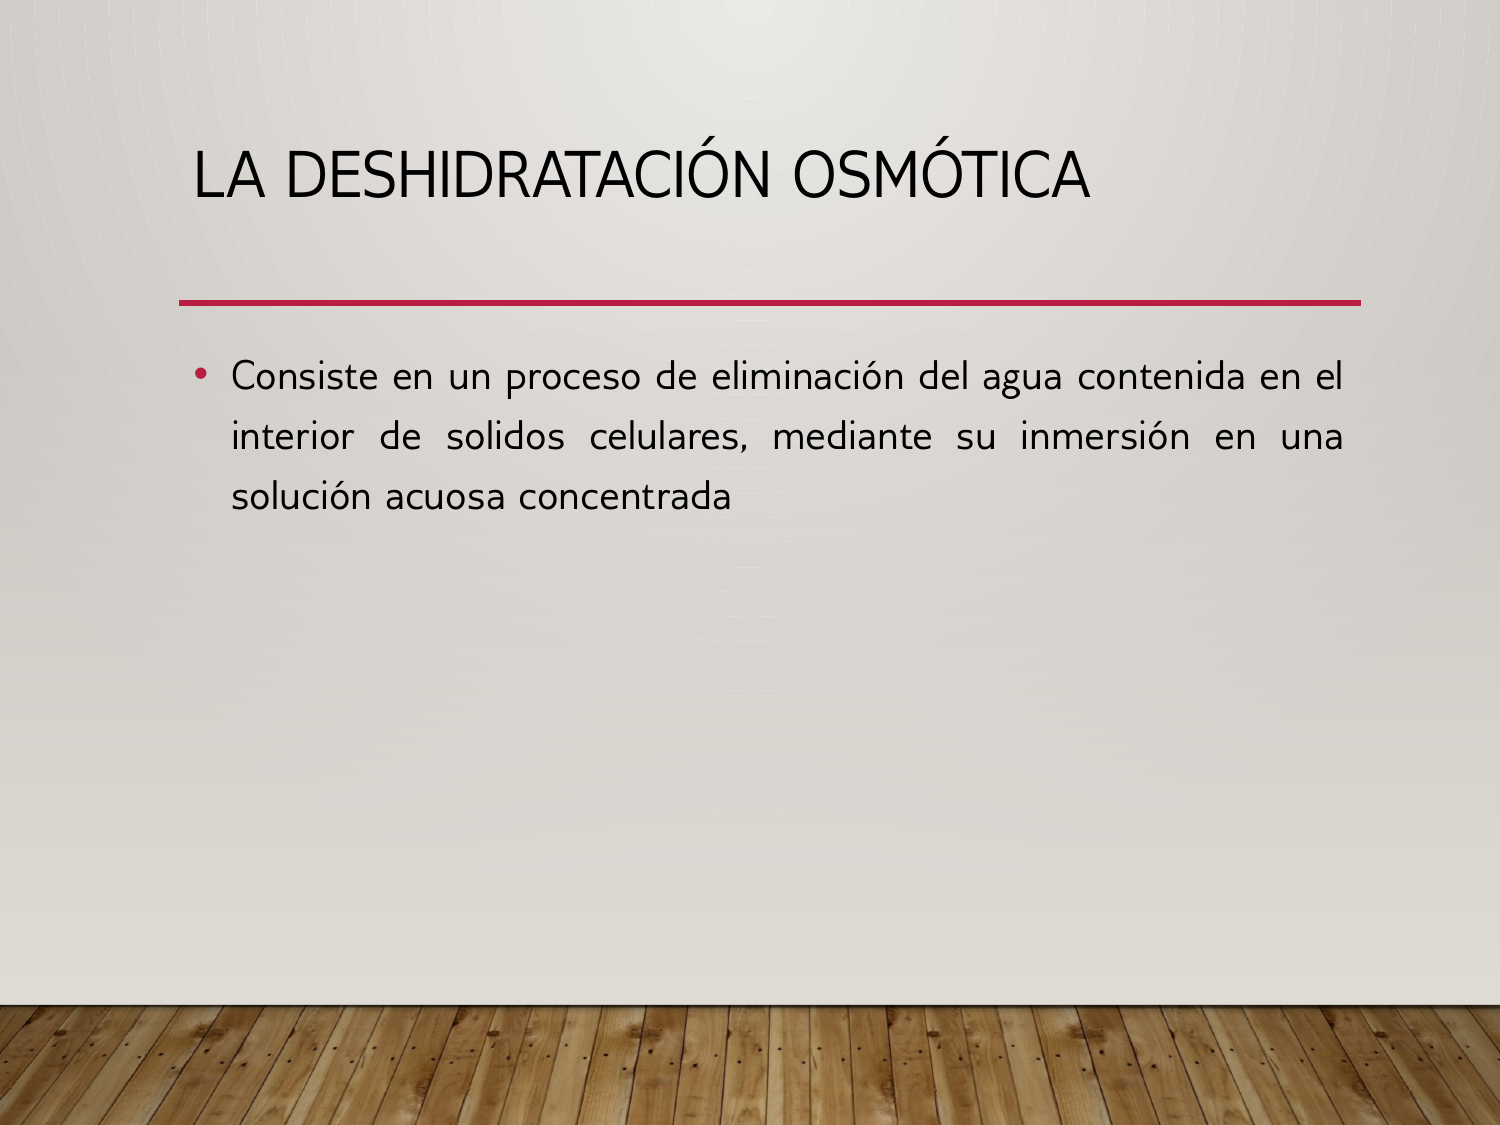

# La deshidratación osmótica
Consiste en un proceso de eliminación del agua contenida en el interior de solidos celulares, mediante su inmersión en una solución acuosa concentrada